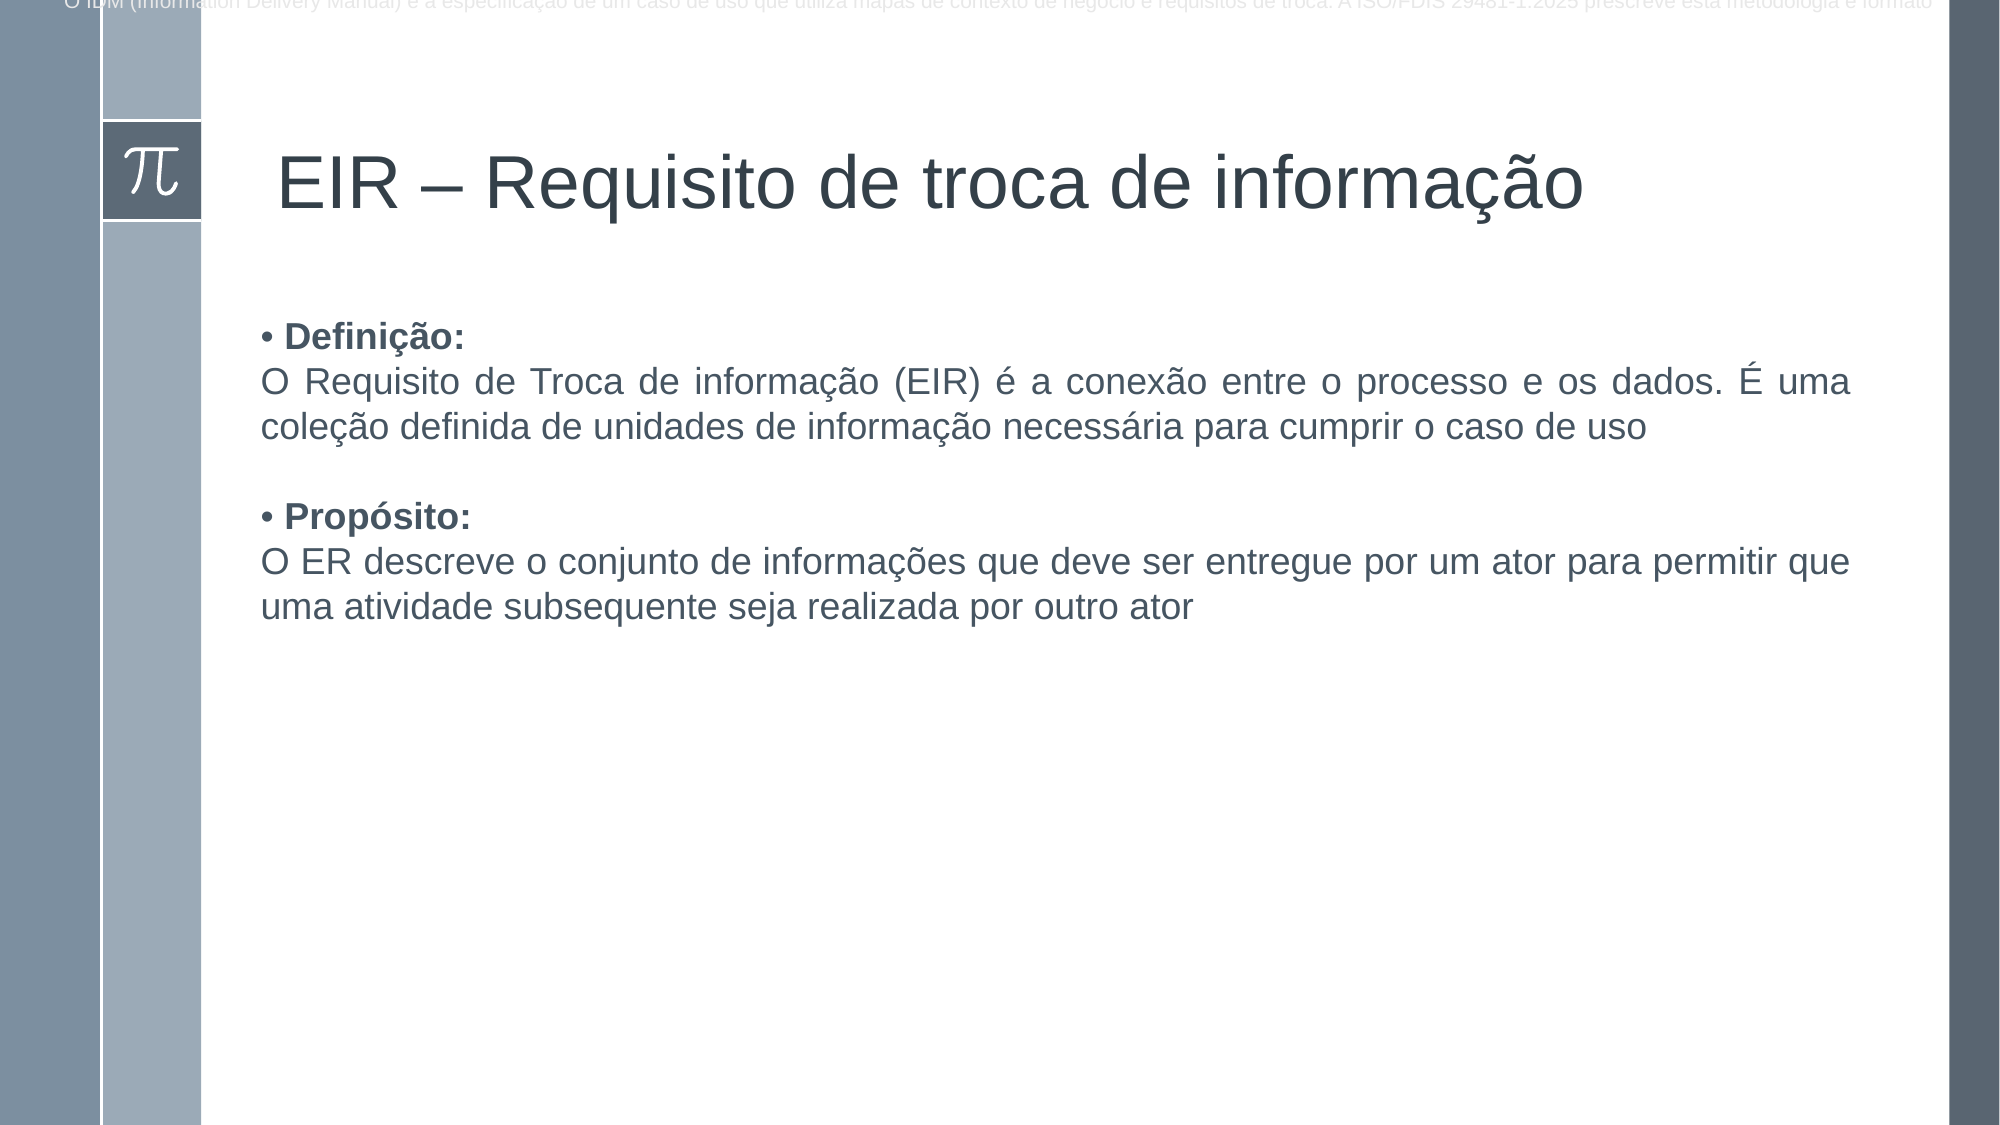

O IDM (Information Delivery Manual) é a especificação de um caso de uso que utiliza mapas de contexto de negócio e requisitos de troca. A ISO/FDIS 29481-1:2025 prescreve esta metodologia e formato
# EIR – Requisito de troca de informação
• Definição:
O Requisito de Troca de informação (EIR) é a conexão entre o processo e os dados. É uma coleção definida de unidades de informação necessária para cumprir o caso de uso

• Propósito:
O ER descreve o conjunto de informações que deve ser entregue por um ator para permitir que uma atividade subsequente seja realizada por outro ator